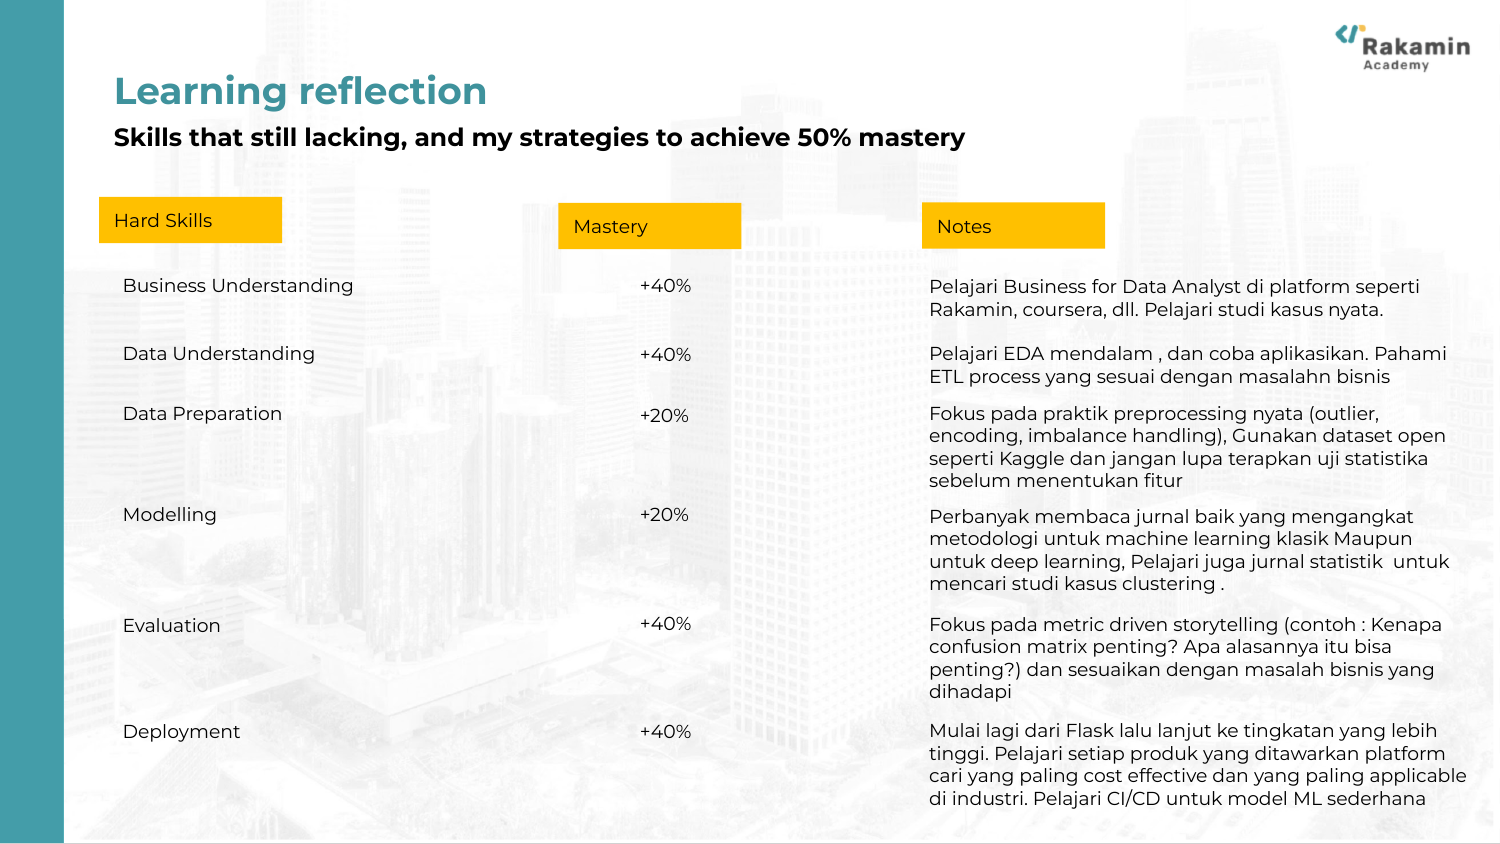

Learning reflection
Skills that still lacking, and my strategies to achieve 50% mastery
Hard Skills
Notes
Mastery
+40%
Business Understanding
Pelajari Business for Data Analyst di platform seperti Rakamin, coursera, dll. Pelajari studi kasus nyata.
Pelajari EDA mendalam , dan coba aplikasikan. Pahami ETL process yang sesuai dengan masalahn bisnis
Data Understanding
+40%
Fokus pada praktik preprocessing nyata (outlier, encoding, imbalance handling), Gunakan dataset open seperti Kaggle dan jangan lupa terapkan uji statistika sebelum menentukan fitur
Data Preparation
+20%
Modelling
+20%
Perbanyak membaca jurnal baik yang mengangkat metodologi untuk machine learning klasik Maupun untuk deep learning, Pelajari juga jurnal statistik  untuk mencari studi kasus clustering .
+40%
Fokus pada metric driven storytelling (contoh : Kenapa confusion matrix penting? Apa alasannya itu bisa penting?) dan sesuaikan dengan masalah bisnis yang dihadapi
Evaluation
Mulai lagi dari Flask lalu lanjut ke tingkatan yang lebih tinggi. Pelajari setiap produk yang ditawarkan platform cari yang paling cost effective dan yang paling applicable di industri. Pelajari CI/CD untuk model ML sederhana
Deployment
+40%